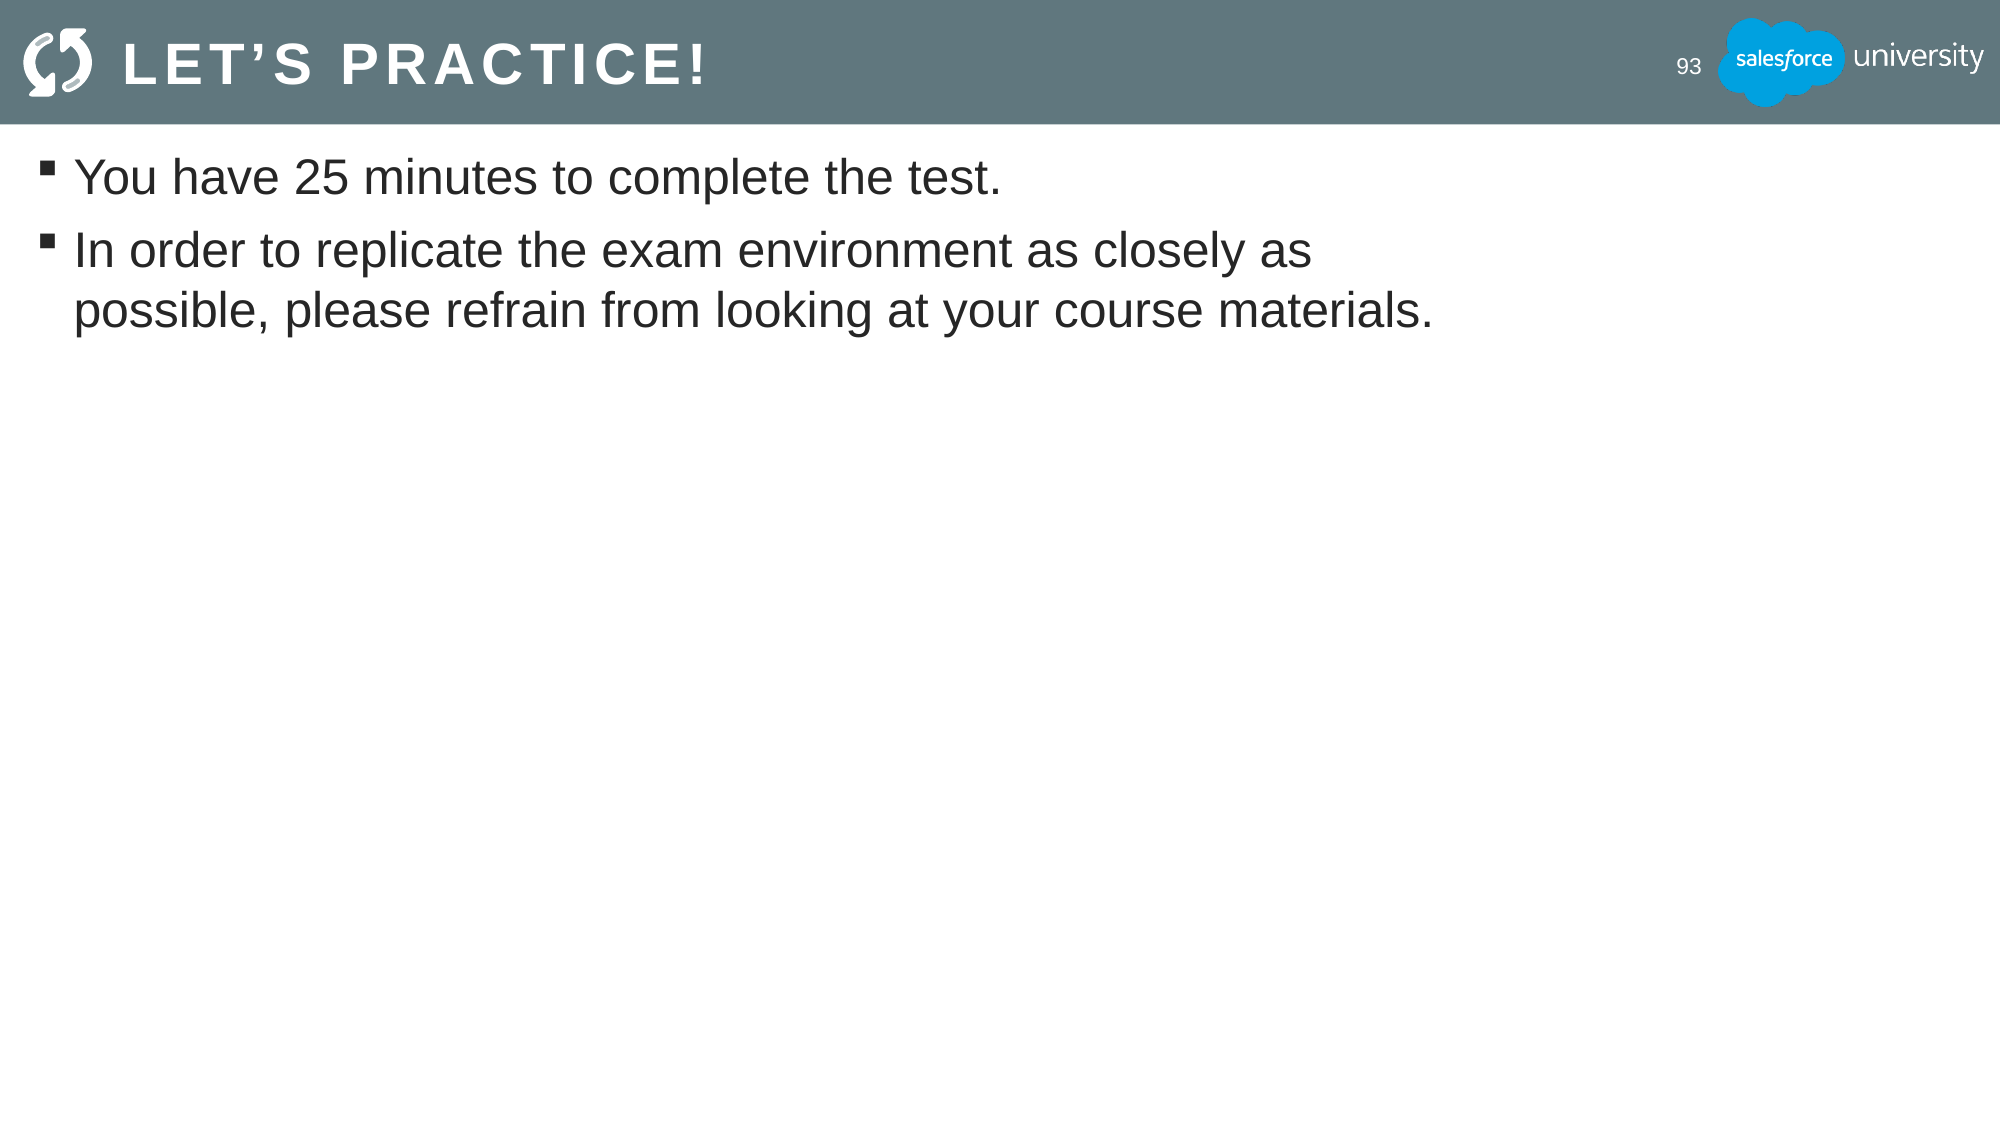

# Let’s Practice!
93
You have 25 minutes to complete the test.
In order to replicate the exam environment as closely as possible, please refrain from looking at your course materials.